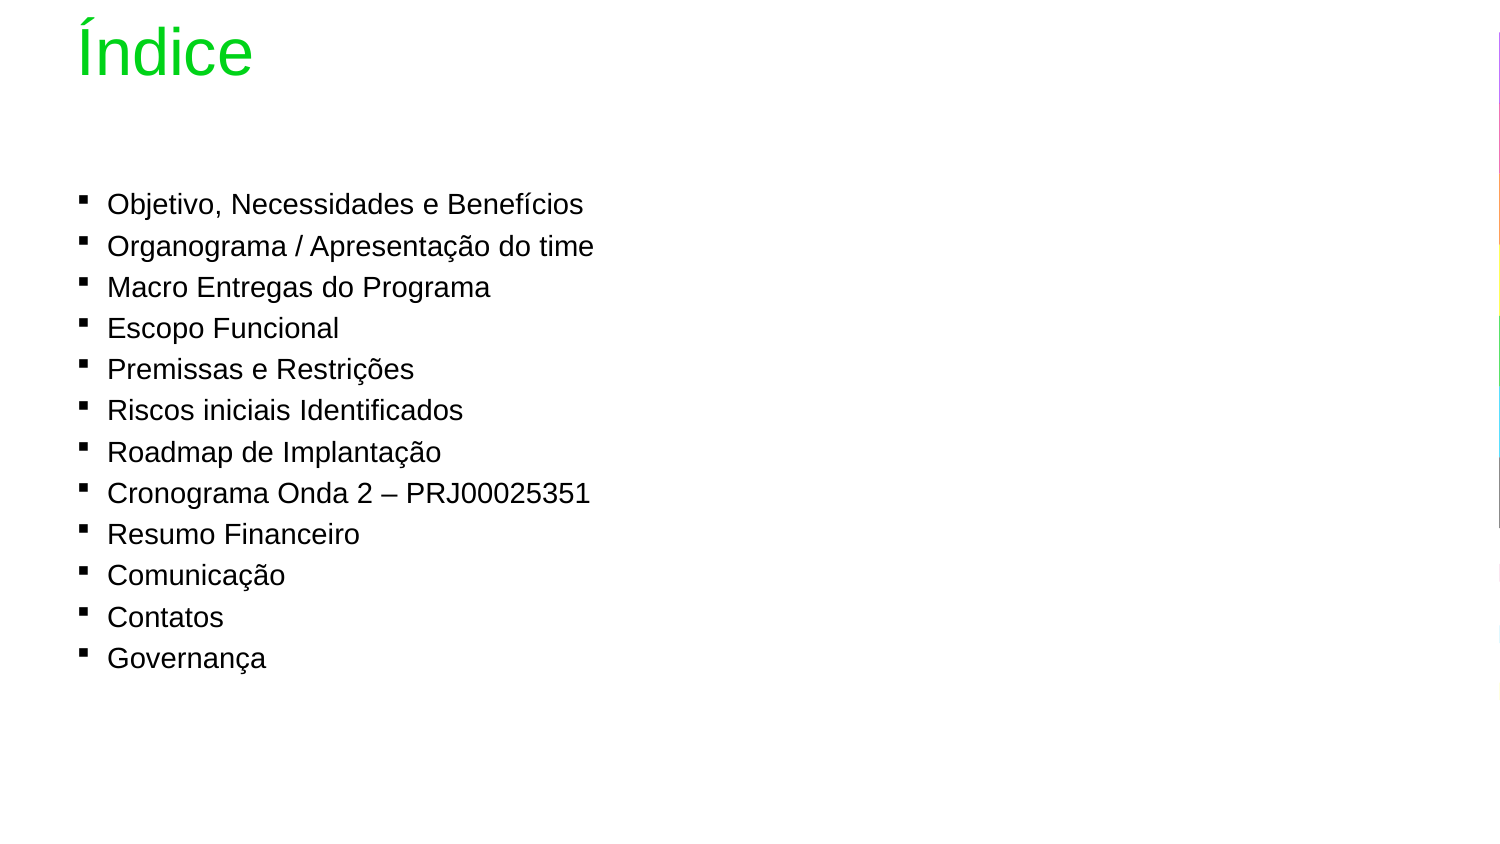

# Índice
Objetivo, Necessidades e Benefícios
Organograma / Apresentação do time
Macro Entregas do Programa
Escopo Funcional
Premissas e Restrições
Riscos iniciais Identificados
Roadmap de Implantação
Cronograma Onda 2 – PRJ00025351
Resumo Financeiro
Comunicação
Contatos
Governança